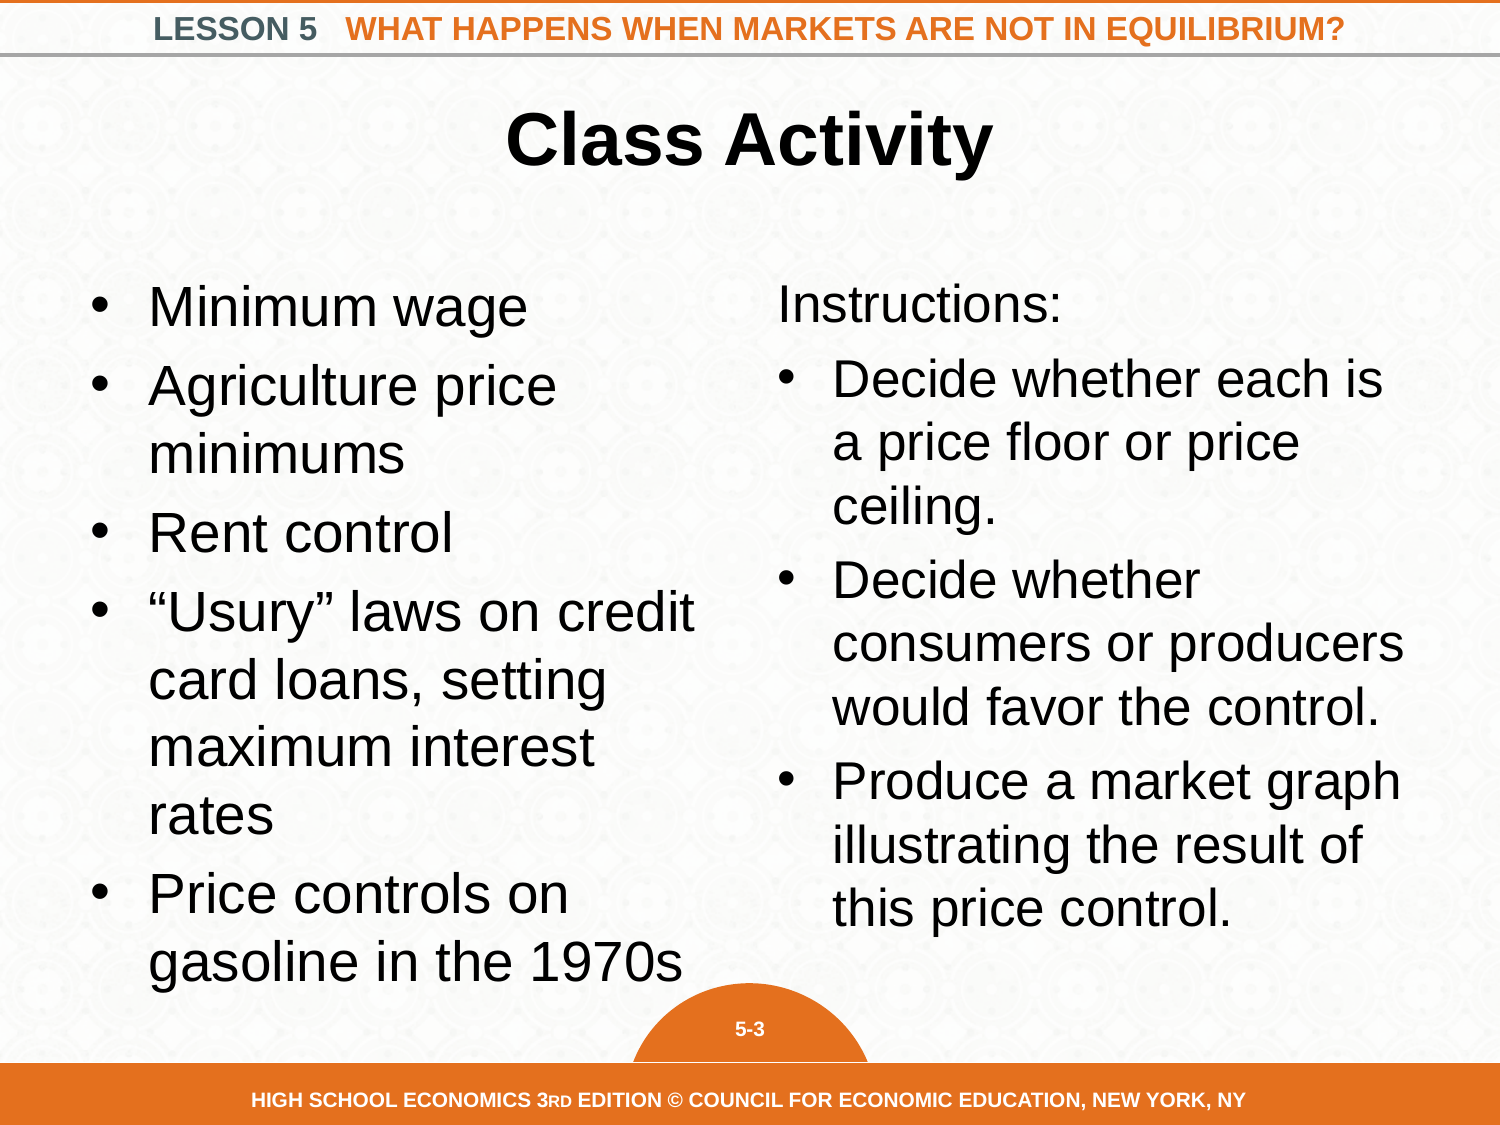

# Class Activity
Minimum wage
Agriculture price minimums
Rent control
“Usury” laws on credit card loans, setting maximum interest rates
Price controls on gasoline in the 1970s
Instructions:
Decide whether each is a price floor or price ceiling.
Decide whether consumers or producers would favor the control.
Produce a market graph illustrating the result of this price control.